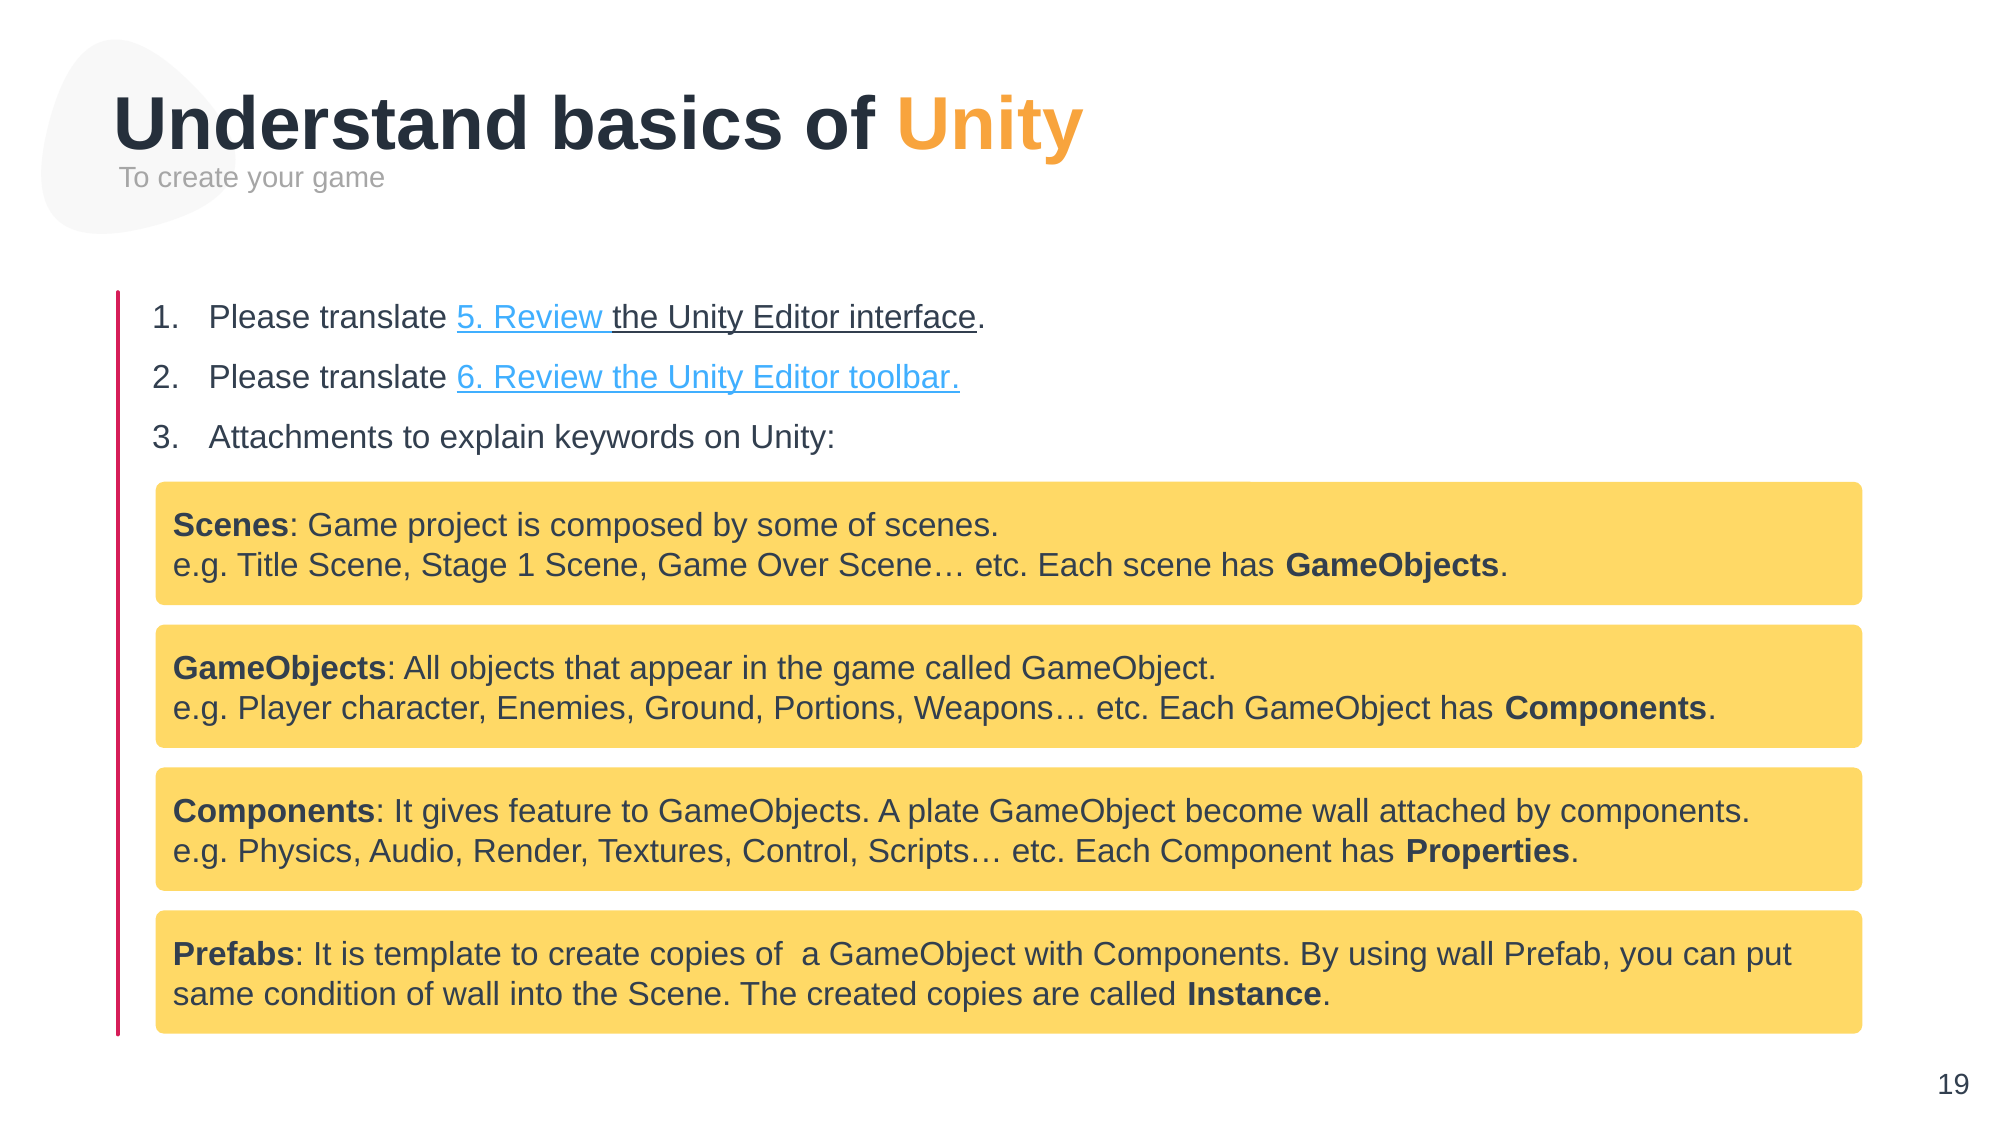

Understand basics of Unity
To create your game
Please translate 5. Review the Unity Editor interface.
Please translate 6. Review the Unity Editor toolbar.
Attachments to explain keywords on Unity:

Scenes: Game project is composed by some of scenes.
e.g. Title Scene, Stage 1 Scene, Game Over Scene… etc. Each scene has GameObjects.
GameObjects: All objects that appear in the game called GameObject.
e.g. Player character, Enemies, Ground, Portions, Weapons… etc. Each GameObject has Components.
Components: It gives feature to GameObjects. A plate GameObject become wall attached by components.
e.g. Physics, Audio, Render, Textures, Control, Scripts… etc. Each Component has Properties.
Prefabs: It is template to create copies of  a GameObject with Components. By using wall Prefab, you can put same condition of wall into the Scene. The created copies are called Instance.
19